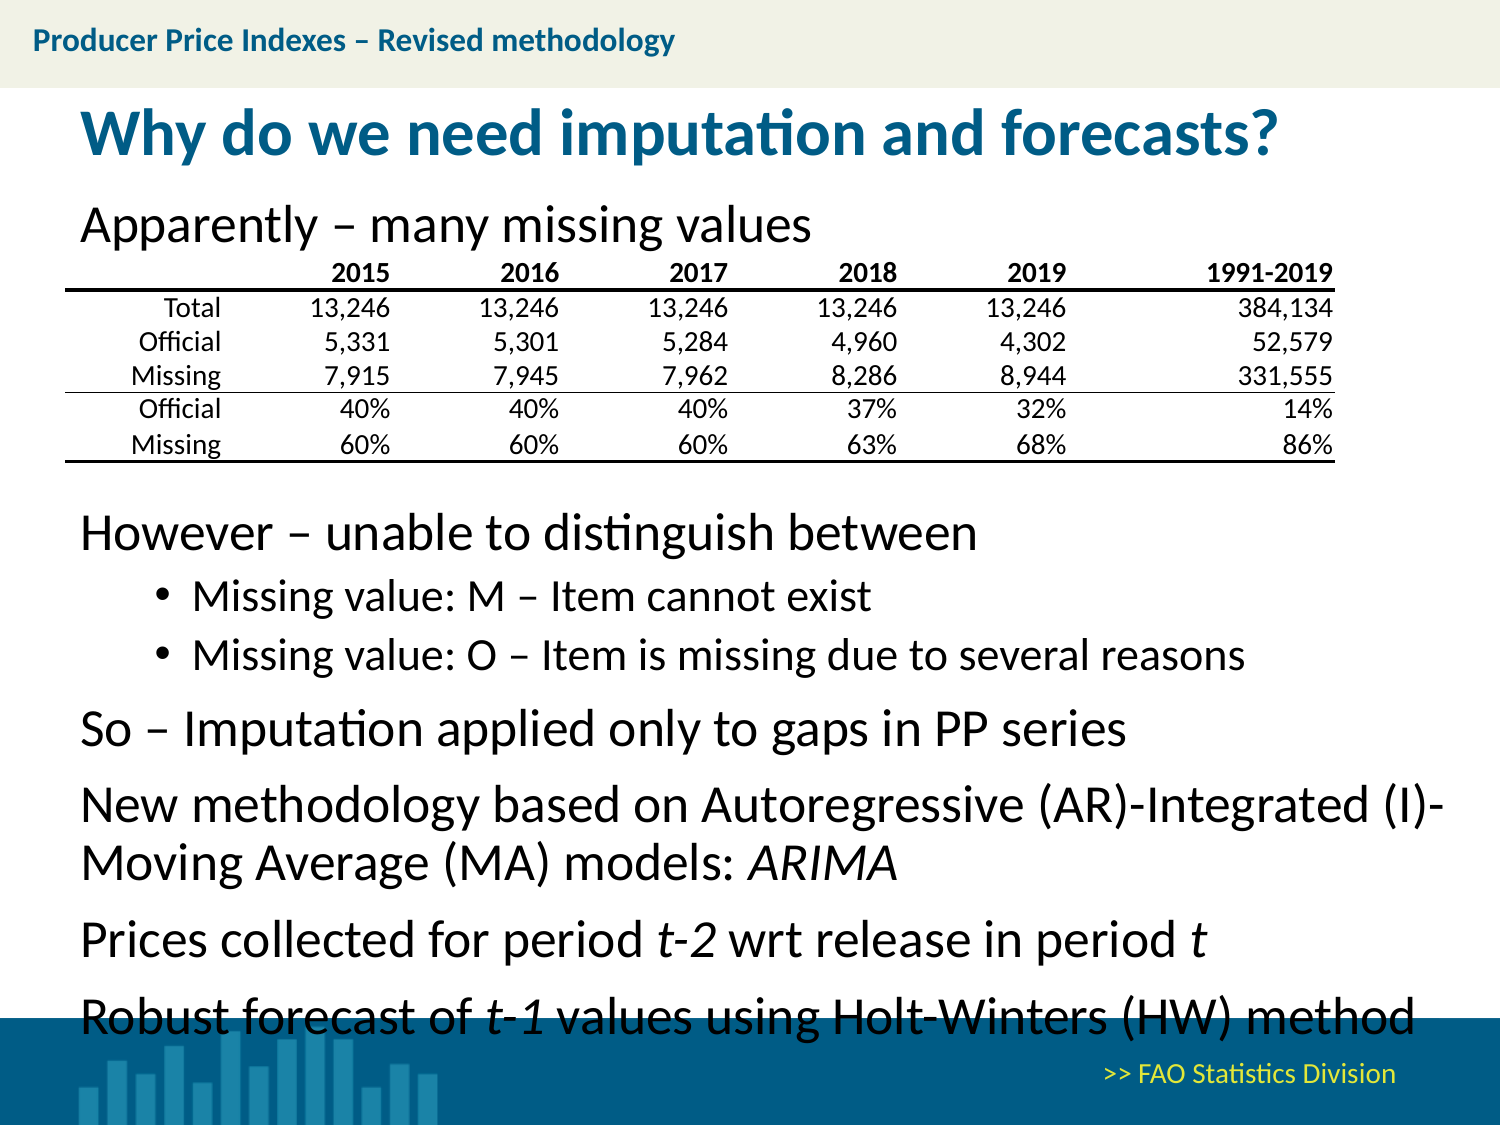

Producer Price Indexes – Revised methodology
Why do we need imputation and forecasts?
Apparently – many missing values

However – unable to distinguish between
Missing value: M – Item cannot exist
Missing value: O – Item is missing due to several reasons
So – Imputation applied only to gaps in PP series
New methodology based on Autoregressive (AR)-Integrated (I)-Moving Average (MA) models: ARIMA
Prices collected for period t-2 wrt release in period t
Robust forecast of t-1 values using Holt-Winters (HW) method
|  | 2015 | 2016 | 2017 | 2018 | 2019 | 1991-2019 |
| --- | --- | --- | --- | --- | --- | --- |
| Total | 13,246 | 13,246 | 13,246 | 13,246 | 13,246 | 384,134 |
| Official | 5,331 | 5,301 | 5,284 | 4,960 | 4,302 | 52,579 |
| Missing | 7,915 | 7,945 | 7,962 | 8,286 | 8,944 | 331,555 |
| Official | 40% | 40% | 40% | 37% | 32% | 14% |
| Missing | 60% | 60% | 60% | 63% | 68% | 86% |